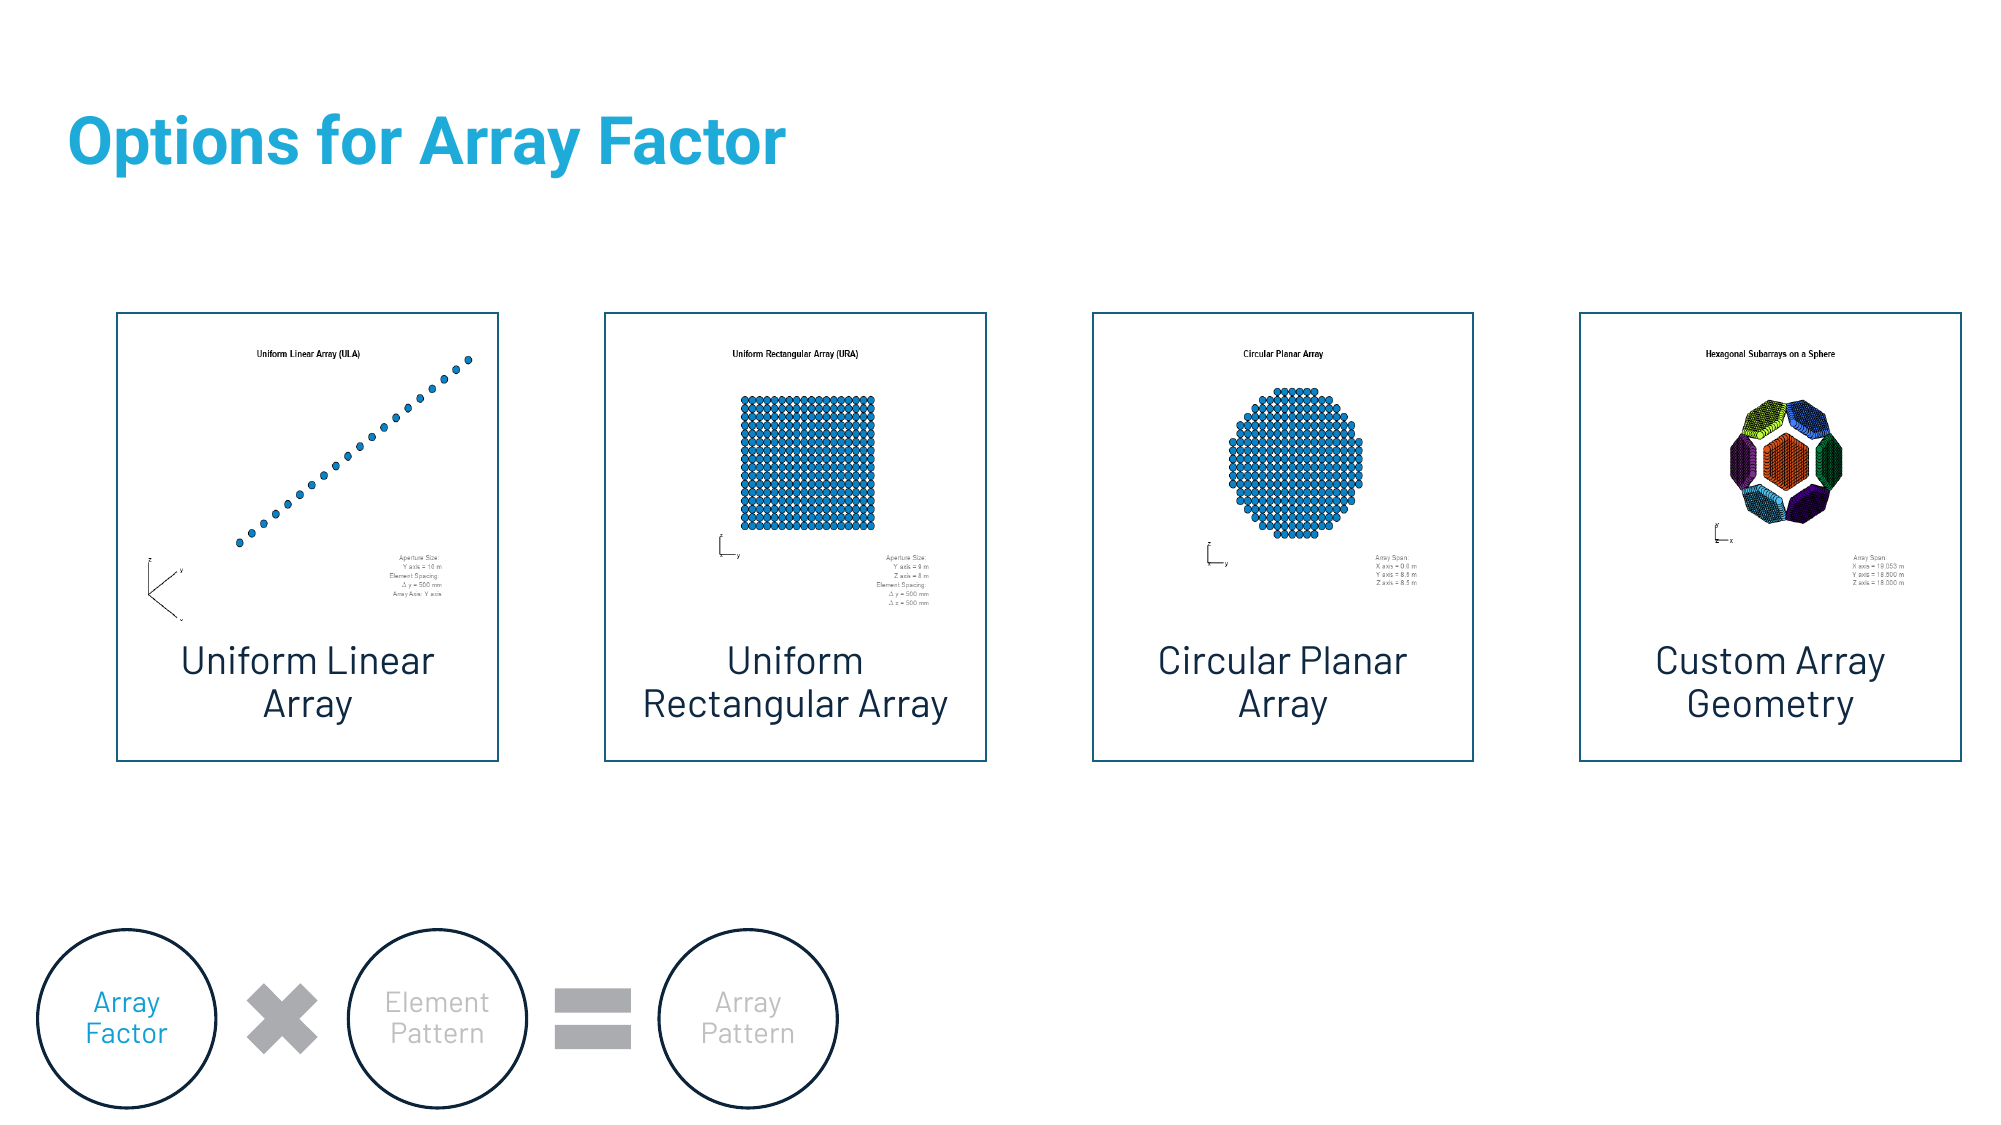

# Options for Array Factor
Uniform Linear Array
Uniform Rectangular Array
Circular Planar Array
Custom Array Geometry
Array Factor

Element Pattern

Array Pattern